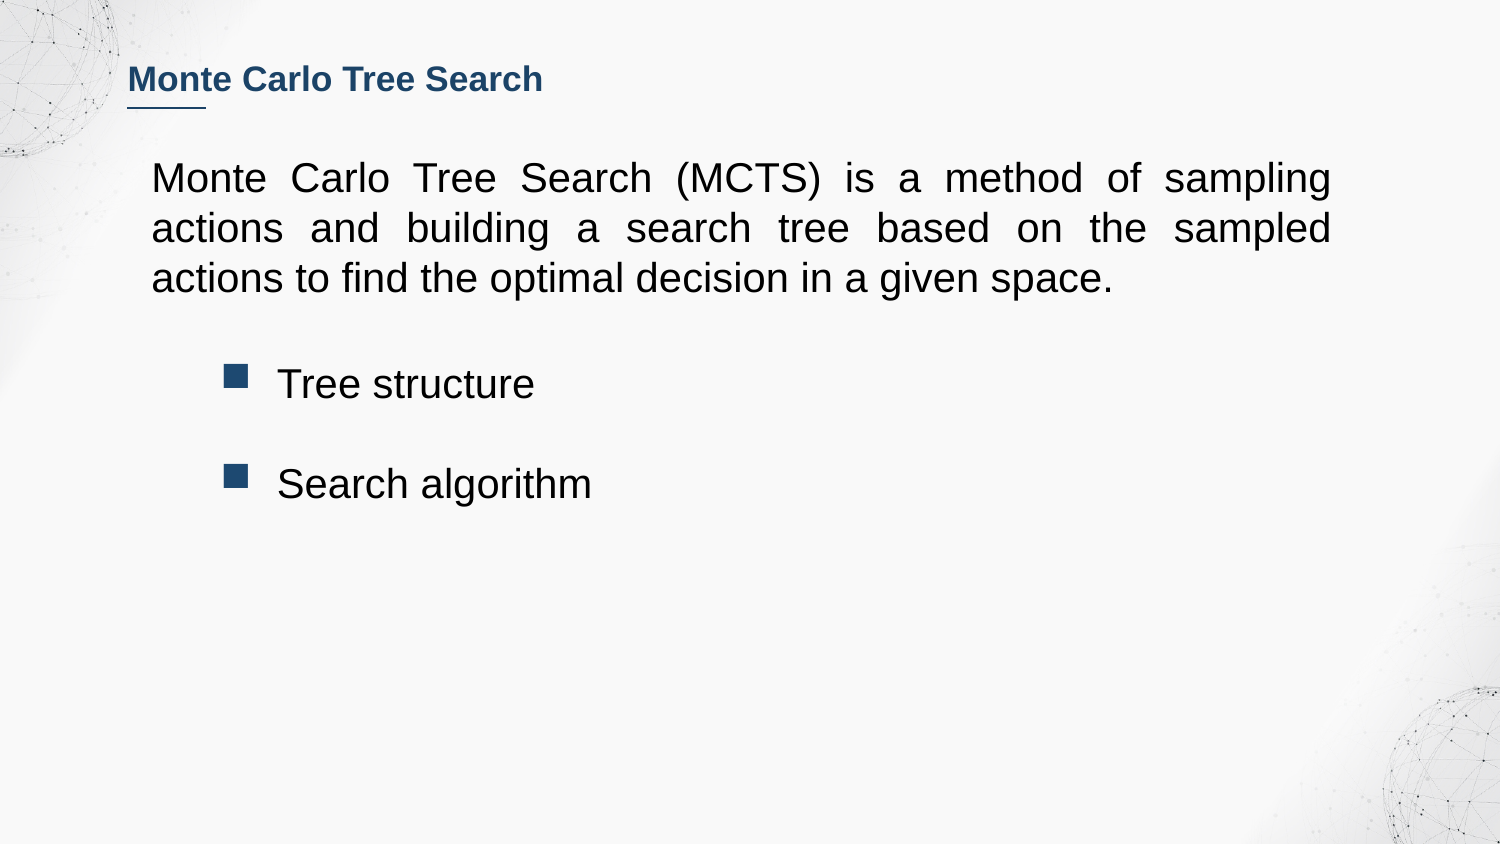

Monte Carlo Tree Search
Monte Carlo Tree Search (MCTS) is a method of sampling actions and building a search tree based on the sampled actions to find the optimal decision in a given space.
Tree structure

Search algorithm